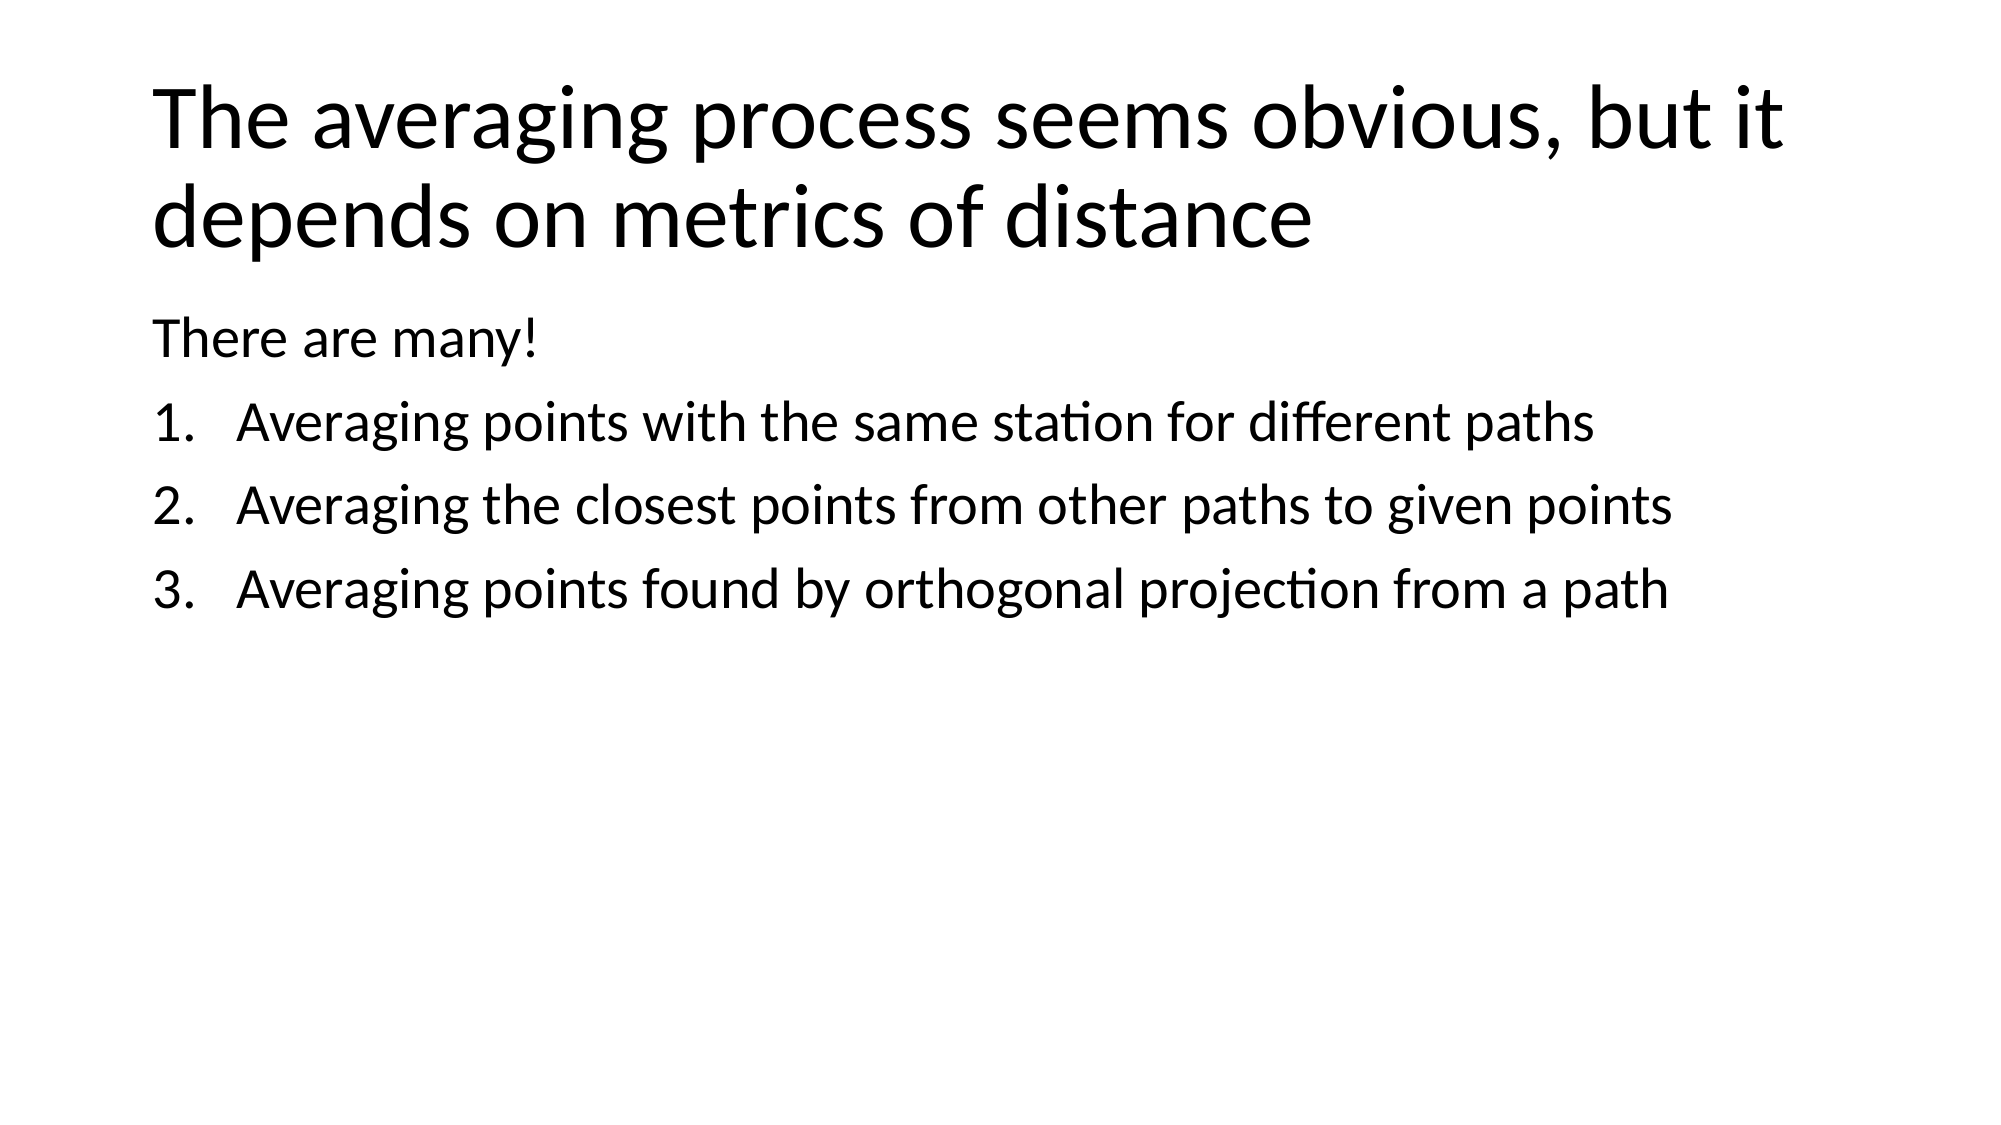

# The averaging process seems obvious, but it depends on metrics of distance
There are many!
Averaging points with the same station for different paths
Averaging the closest points from other paths to given points
Averaging points found by orthogonal projection from a path